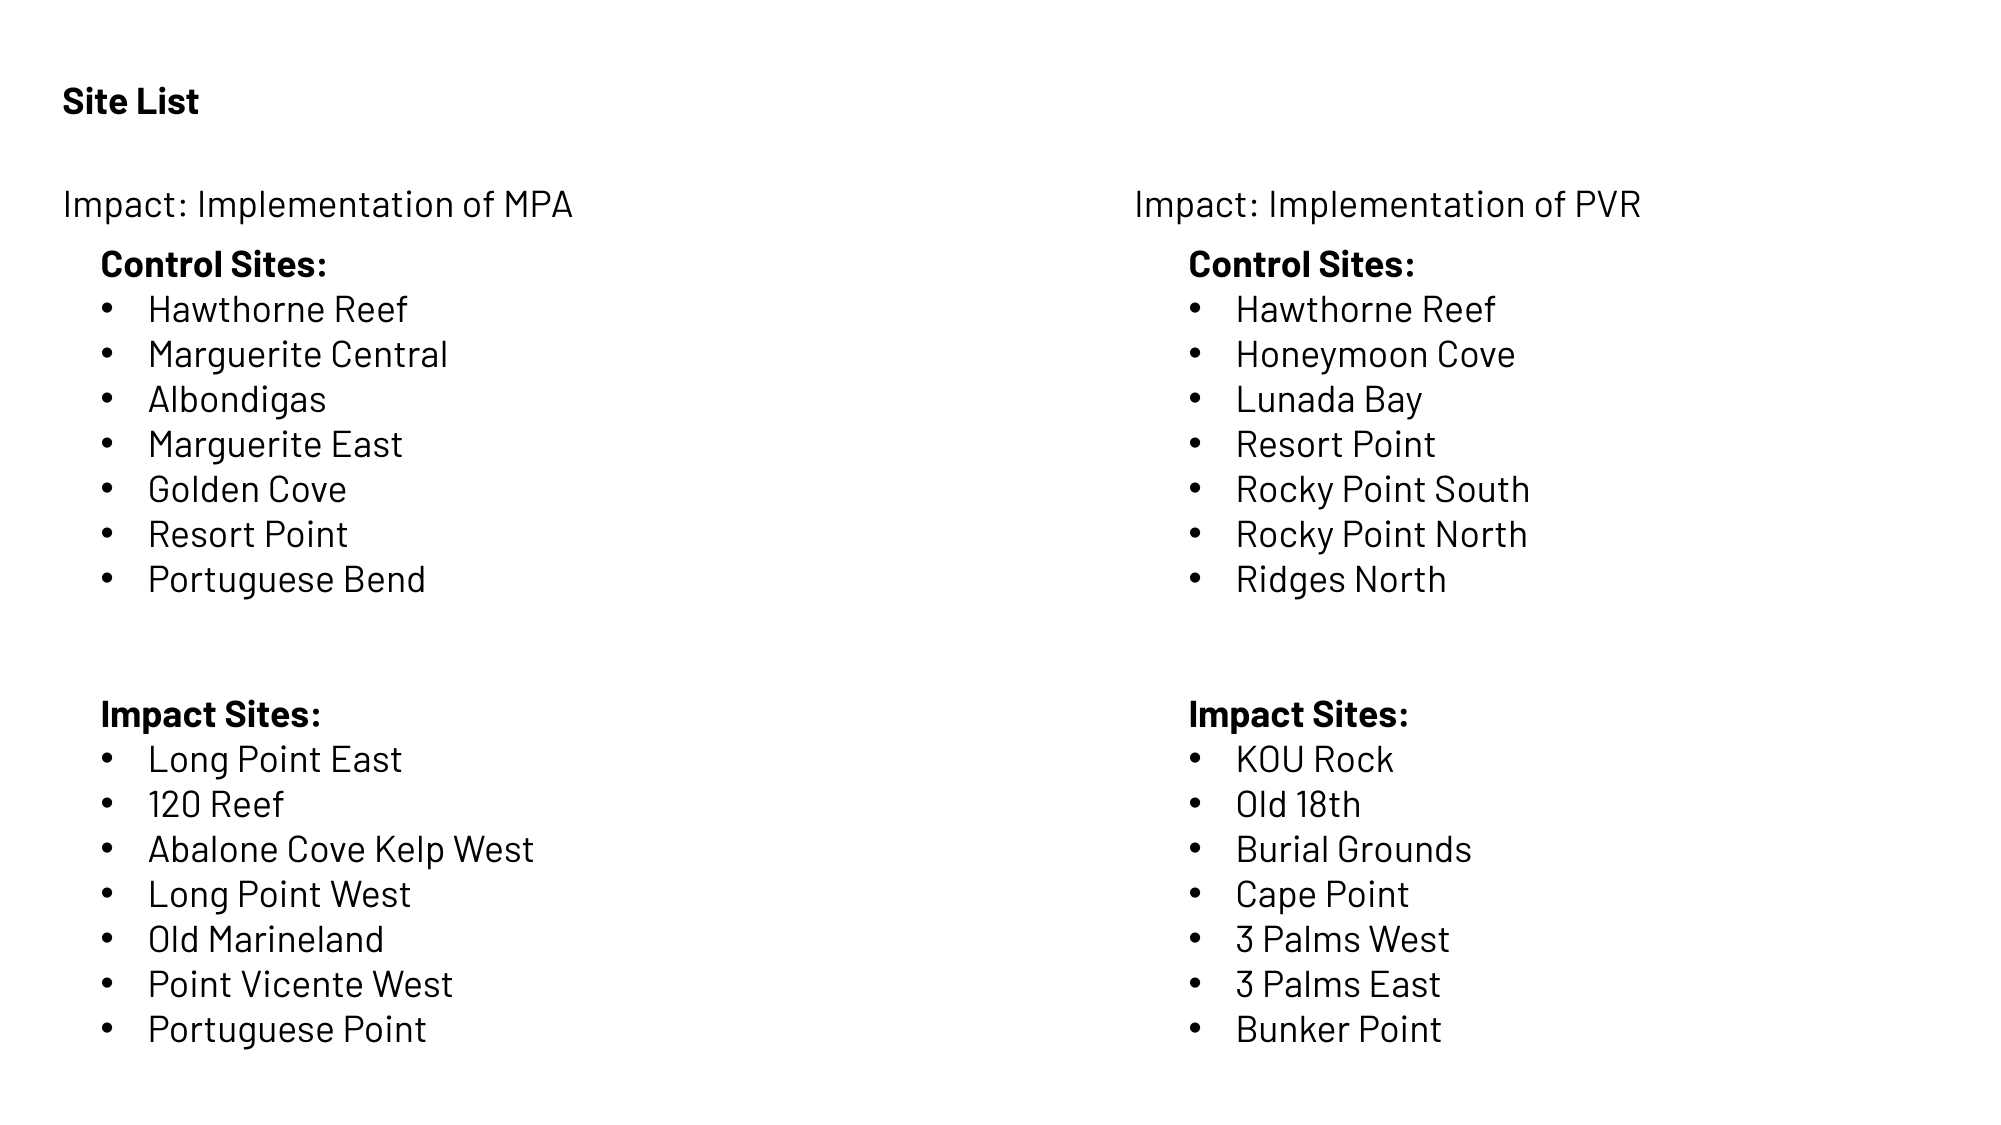

Site List
Impact: Implementation of MPA
Impact: Implementation of PVR
Control Sites:
Hawthorne Reef
Honeymoon Cove
Lunada Bay
Resort Point
Rocky Point South
Rocky Point North
Ridges North

Impact Sites:
KOU Rock
Old 18th
Burial Grounds
Cape Point
3 Palms West
3 Palms East
Bunker Point
Control Sites:
Hawthorne Reef
Marguerite Central
Albondigas
Marguerite East
Golden Cove
Resort Point
Portuguese Bend

Impact Sites:
Long Point East
120 Reef
Abalone Cove Kelp West
Long Point West
Old Marineland
Point Vicente West
Portuguese Point